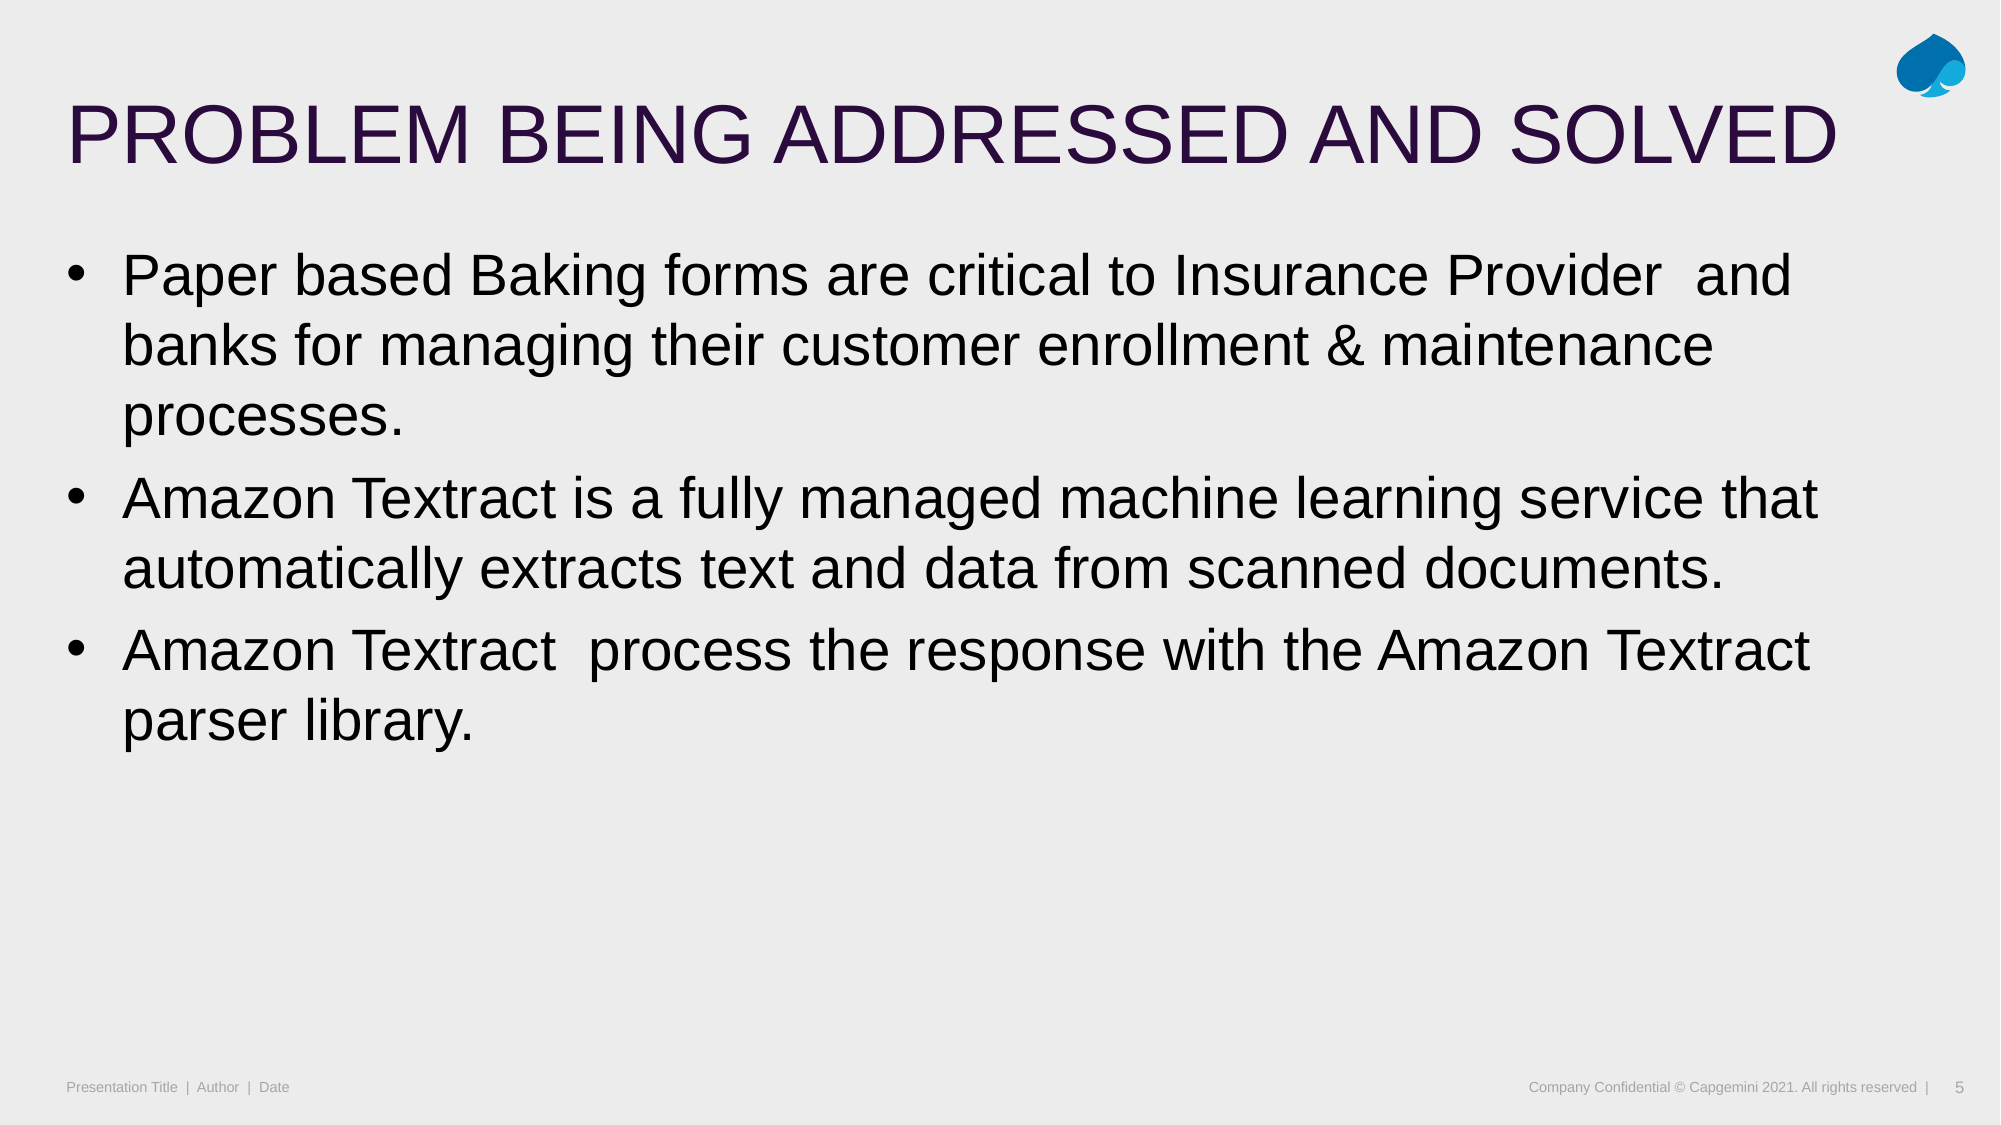

# Problem Being Addressed and Solved
Paper based Baking forms are critical to Insurance Provider  and banks for managing their customer enrollment & maintenance processes.
Amazon Textract is a fully managed machine learning service that automatically extracts text and data from scanned documents.
Amazon Textract  process the response with the Amazon Textract parser library.